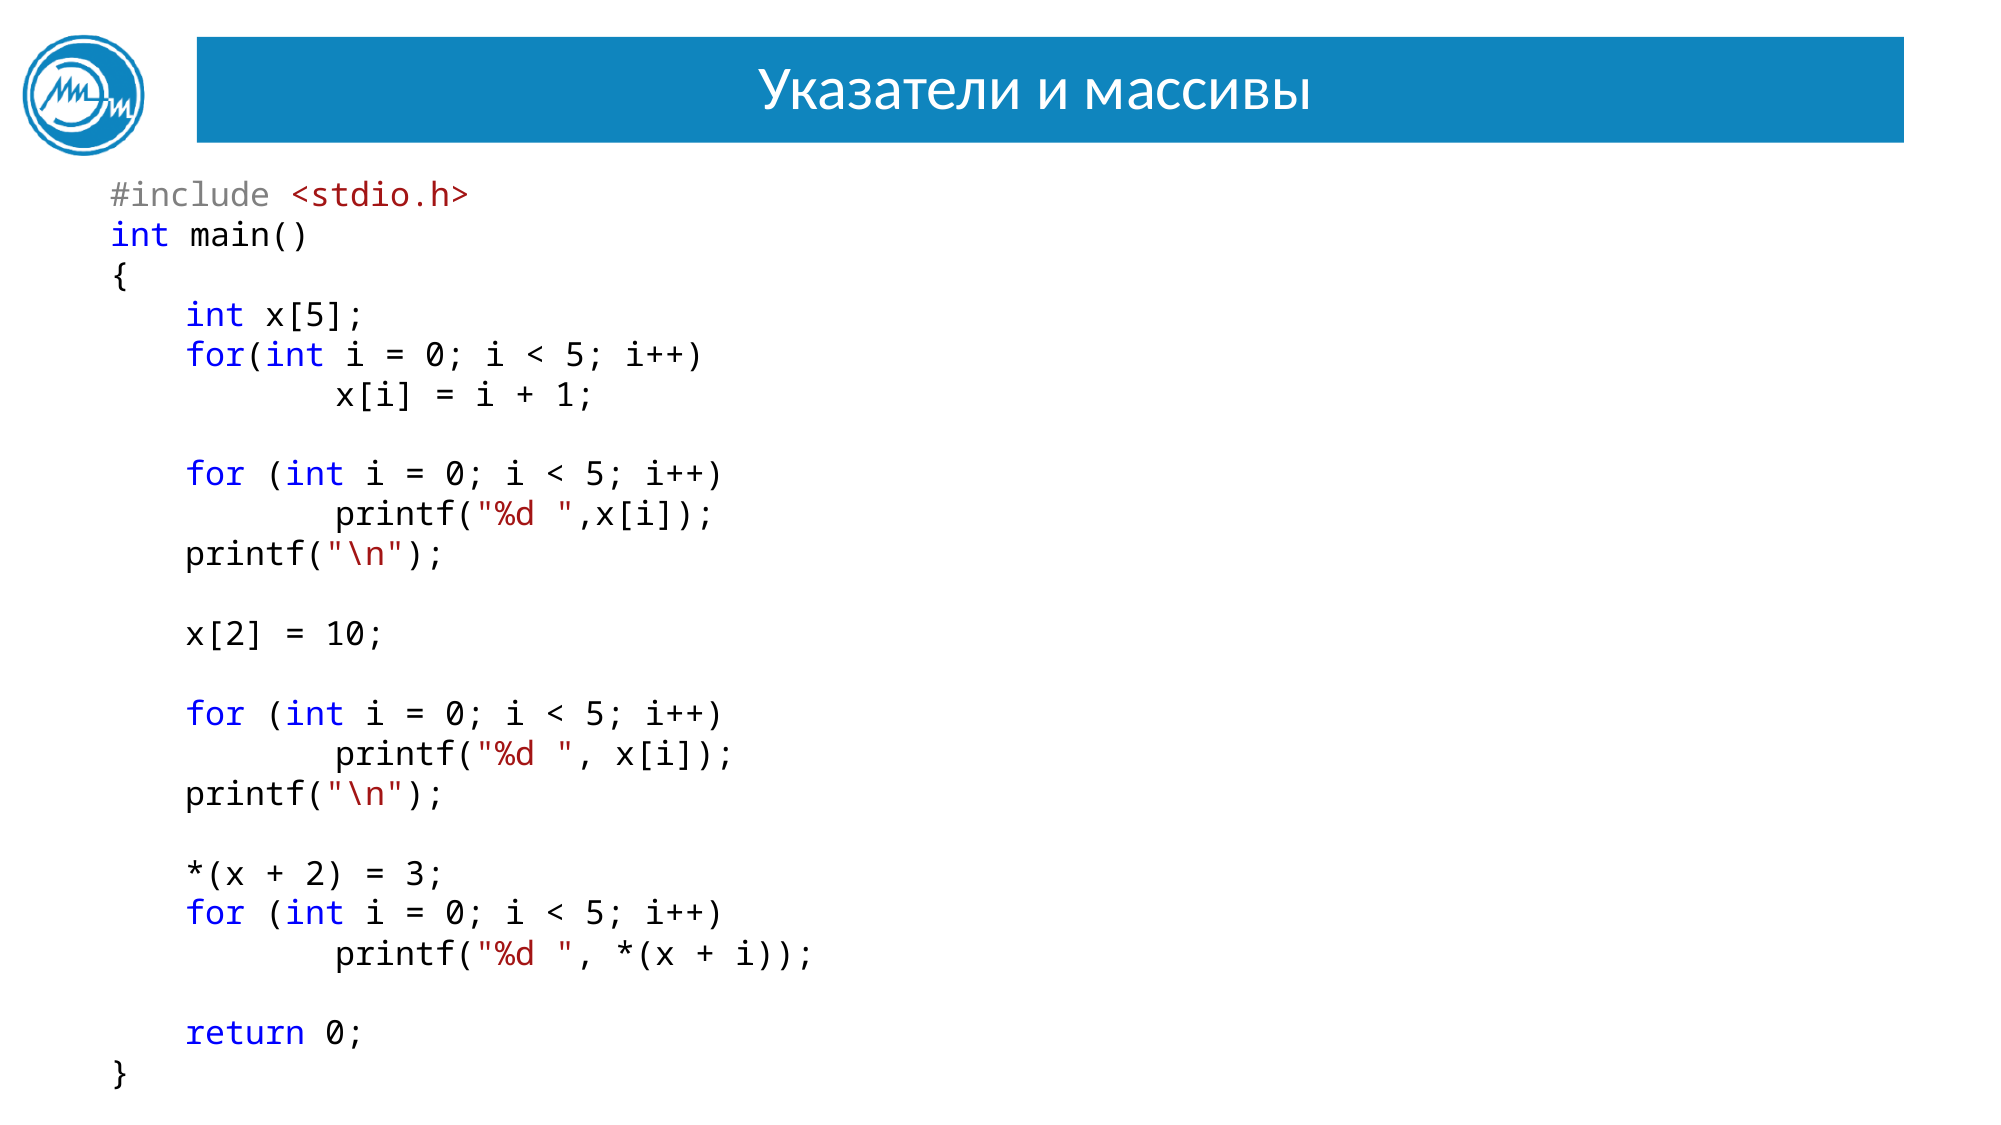

# Указатели и массивы
#include <stdio.h>
int main()
{
int x[5];
for(int i = 0; i < 5; i++)
	x[i] = i + 1;

for (int i = 0; i < 5; i++)
	printf("%d ",x[i]);
printf("\n");

x[2] = 10;

for (int i = 0; i < 5; i++)
	printf("%d ", x[i]);
printf("\n");

*(x + 2) = 3;
for (int i = 0; i < 5; i++)
	printf("%d ", *(x + i));

return 0;
}